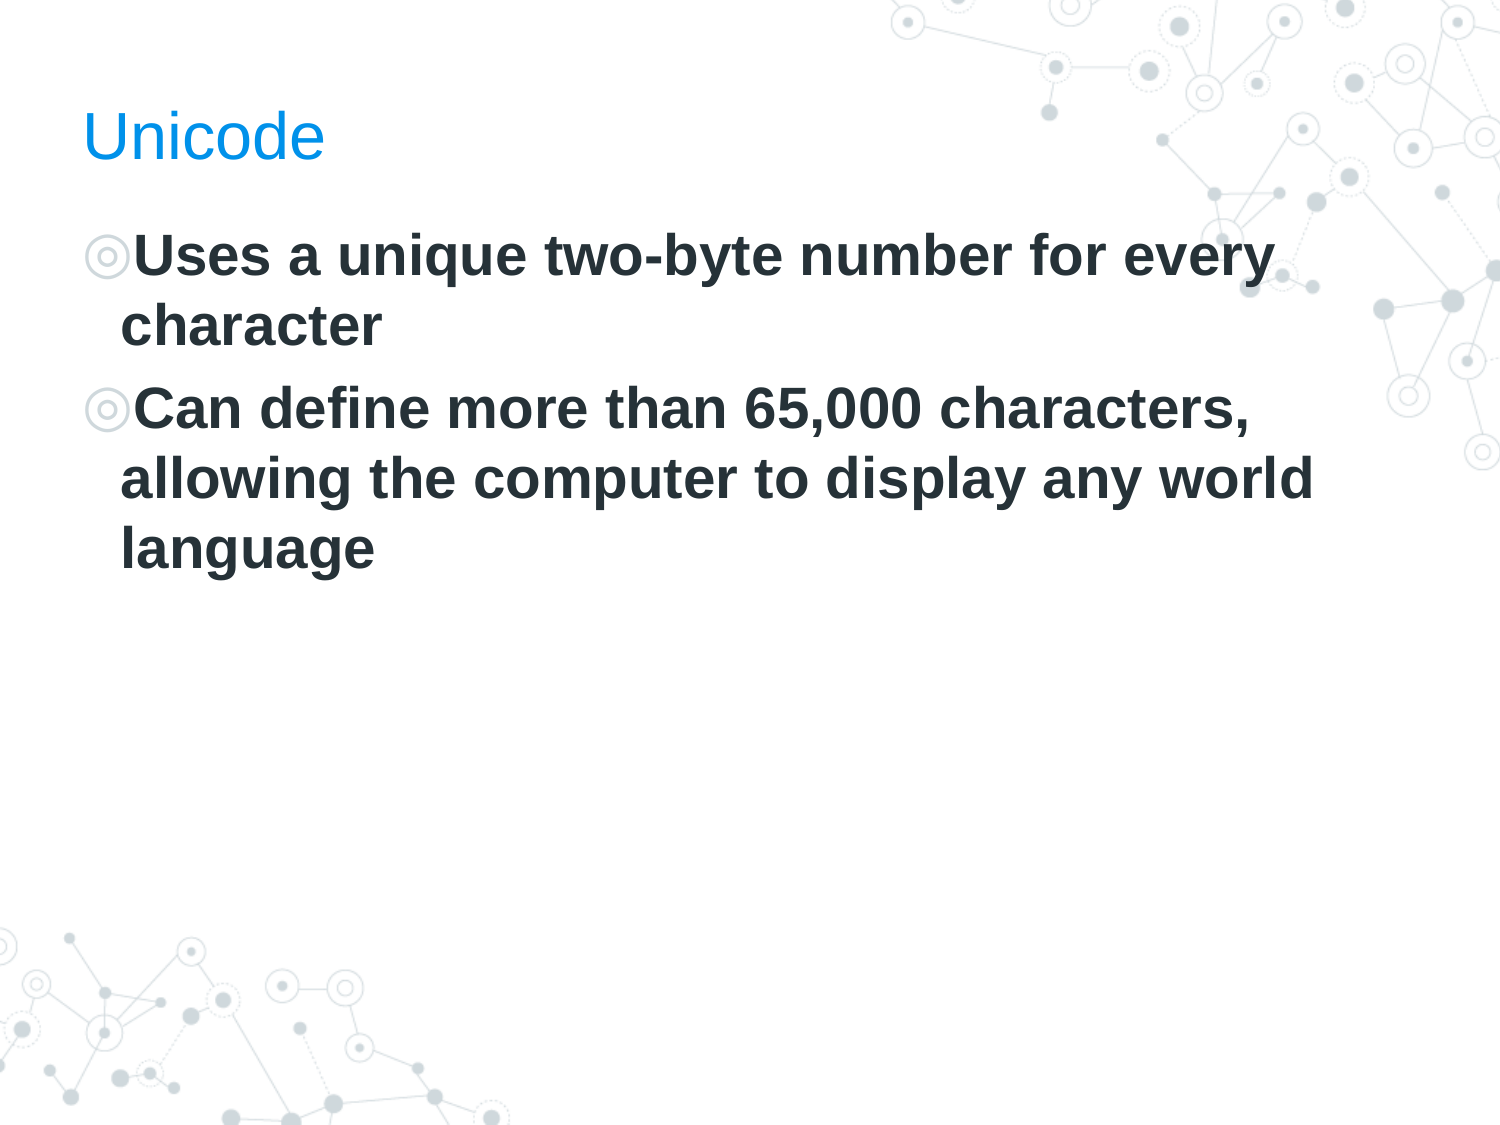

# Unicode
Uses a unique two-byte number for every character
Can define more than 65,000 characters, allowing the computer to display any world language